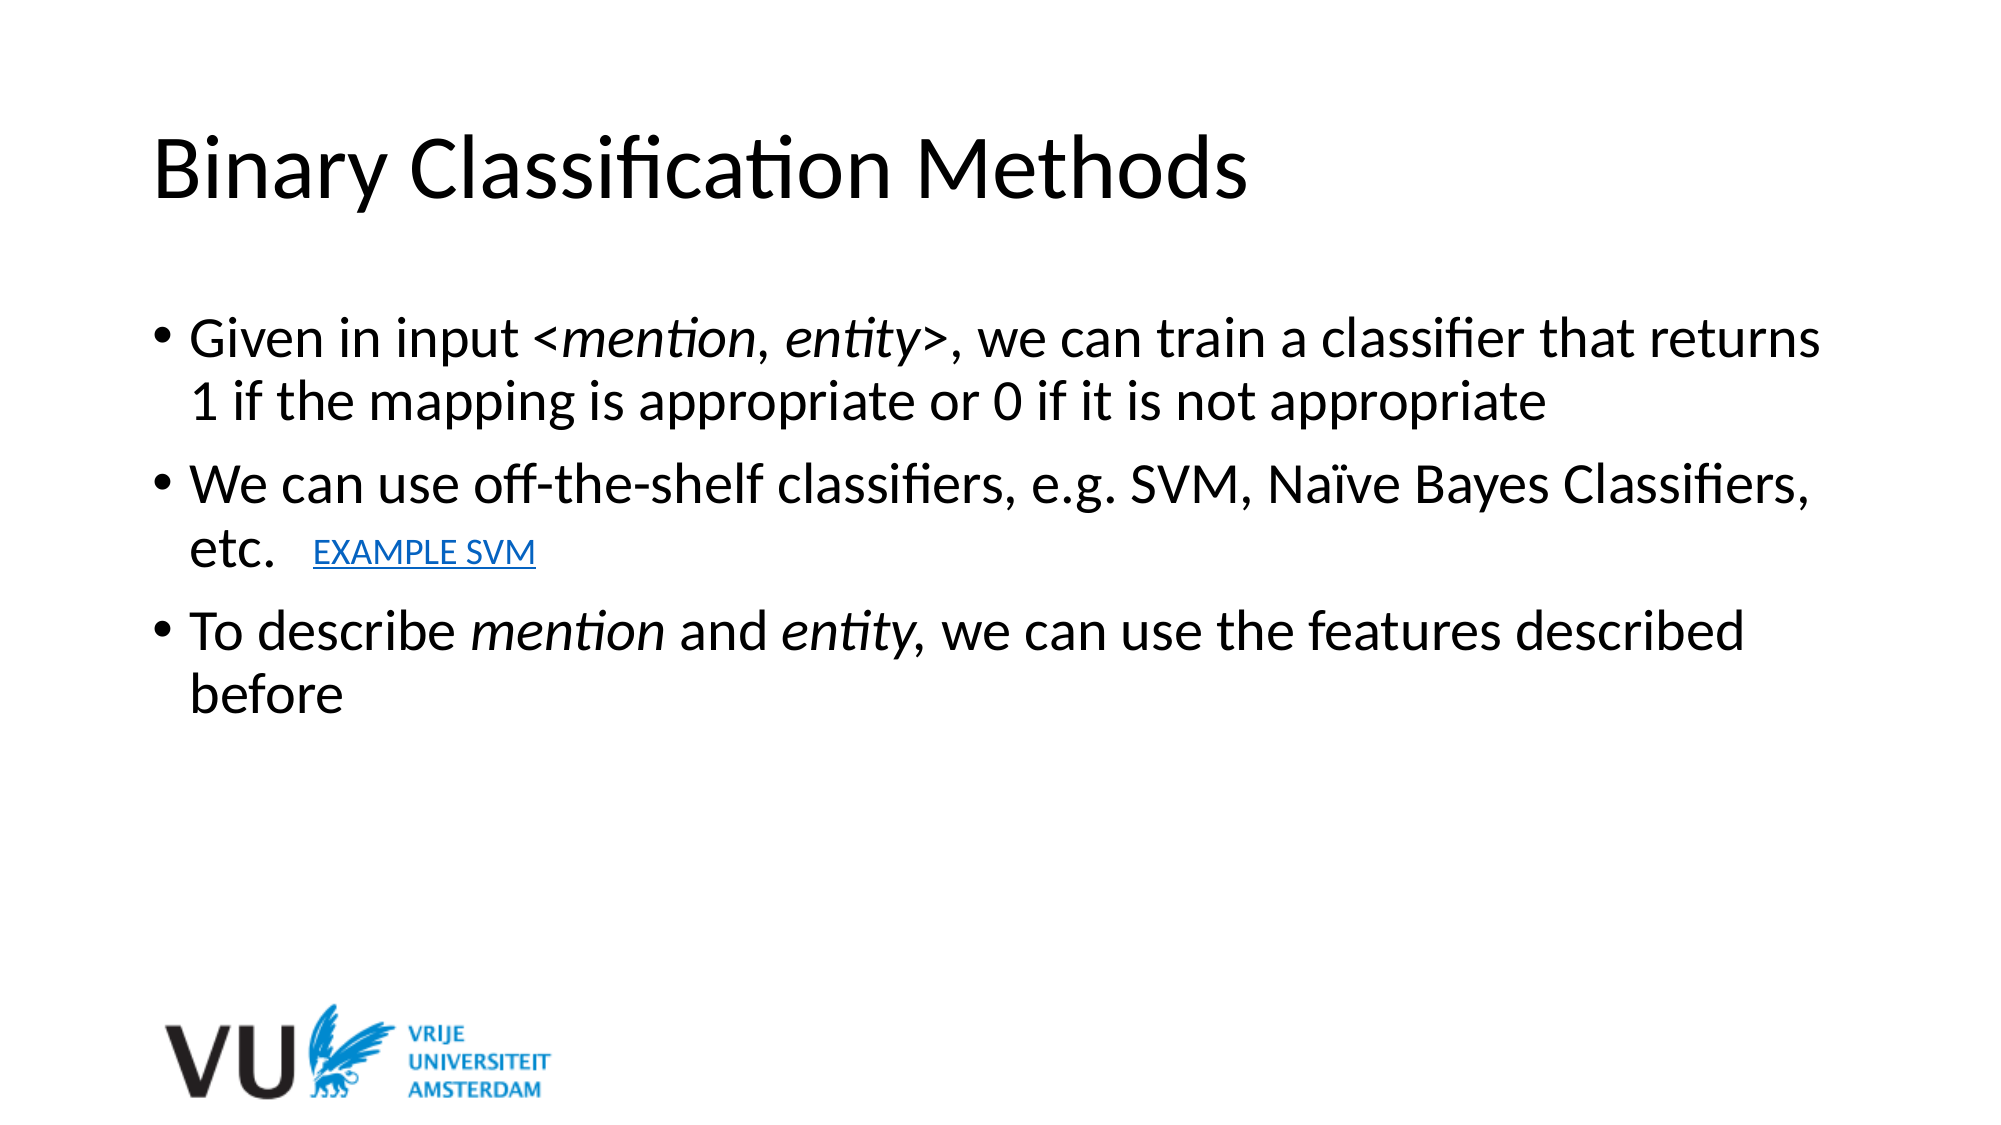

# Binary Classification Methods
Given in input <mention, entity>, we can train a classifier that returns 1 if the mapping is appropriate or 0 if it is not appropriate
We can use off-the-shelf classifiers, e.g. SVM, Naïve Bayes Classifiers, etc.
To describe mention and entity, we can use the features described before
EXAMPLE SVM